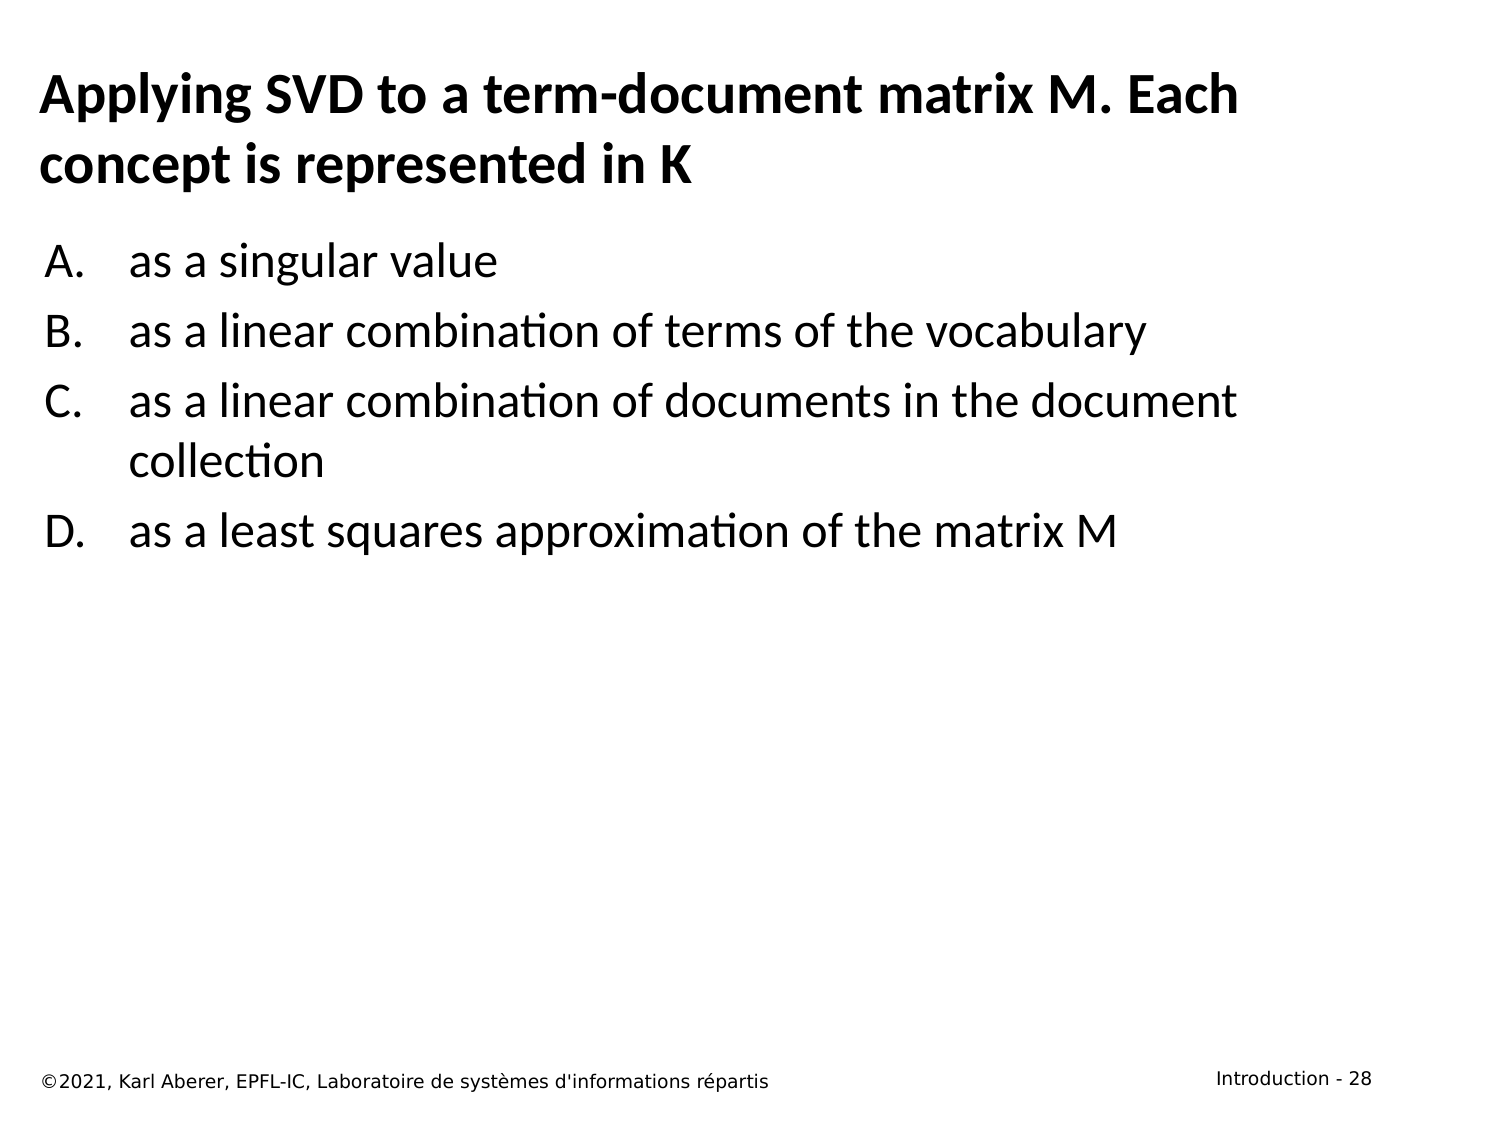

# Applying SVD to a term-document matrix M. Each concept is represented in K
as a singular value
as a linear combination of terms of the vocabulary
as a linear combination of documents in the document collection
as a least squares approximation of the matrix M
©2021, Karl Aberer, EPFL-IC, Laboratoire de systèmes d'informations répartis